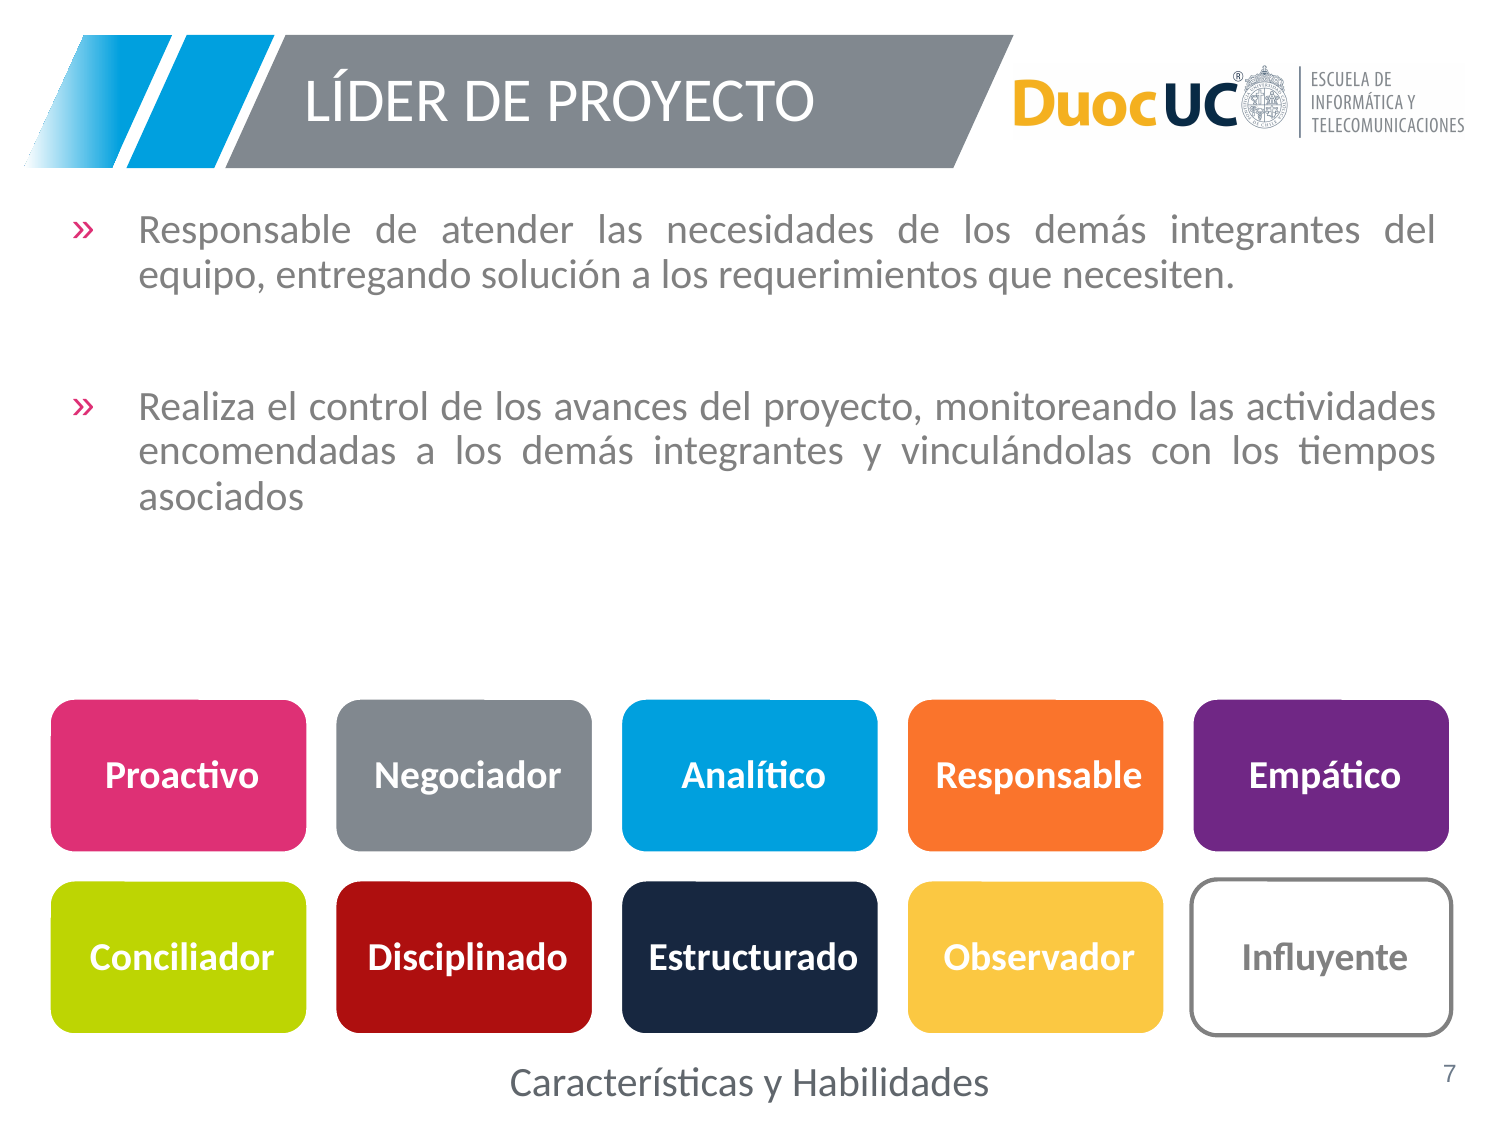

# LÍDER DE PROYECTO
Responsable de atender las necesidades de los demás integrantes del equipo, entregando solución a los requerimientos que necesiten.

Realiza el control de los avances del proyecto, monitoreando las actividades encomendadas a los demás integrantes y vinculándolas con los tiempos asociados
Proactivo
Negociador
Analítico
Responsable
Empático
Conciliador
Disciplinado
Estructurado
Observador
Influyente
Características y Habilidades